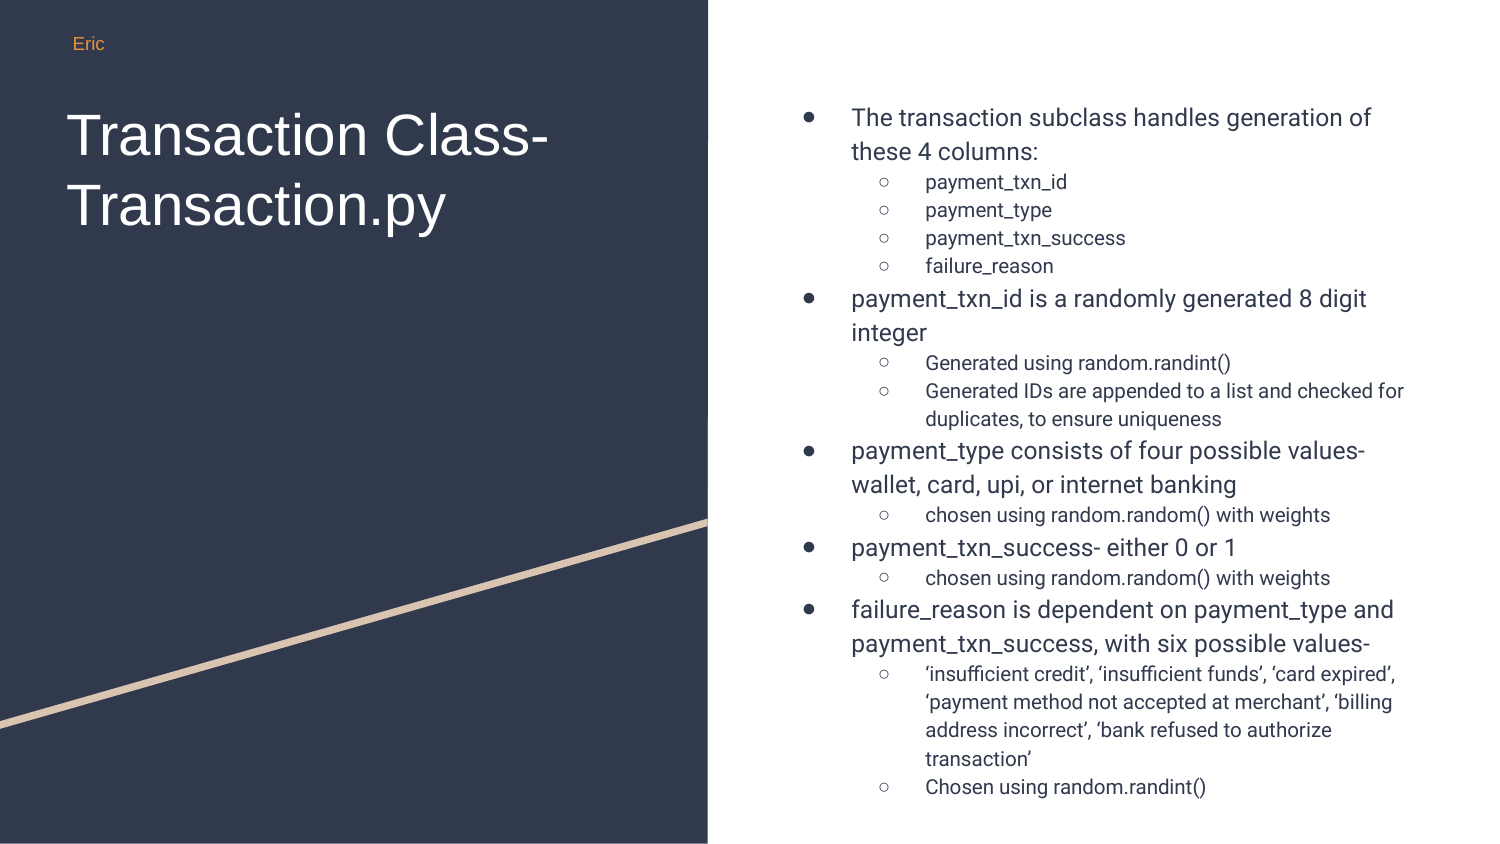

Eric
# Transaction Class-
Transaction.py
The transaction subclass handles generation of these 4 columns:
payment_txn_id
payment_type
payment_txn_success
failure_reason
payment_txn_id is a randomly generated 8 digit integer
Generated using random.randint()
Generated IDs are appended to a list and checked for duplicates, to ensure uniqueness
payment_type consists of four possible values- wallet, card, upi, or internet banking
chosen using random.random() with weights
payment_txn_success- either 0 or 1
chosen using random.random() with weights
failure_reason is dependent on payment_type and payment_txn_success, with six possible values-
‘insufficient credit’, ‘insufficient funds’, ‘card expired’, ‘payment method not accepted at merchant’, ‘billing address incorrect’, ‘bank refused to authorize transaction’
Chosen using random.randint()